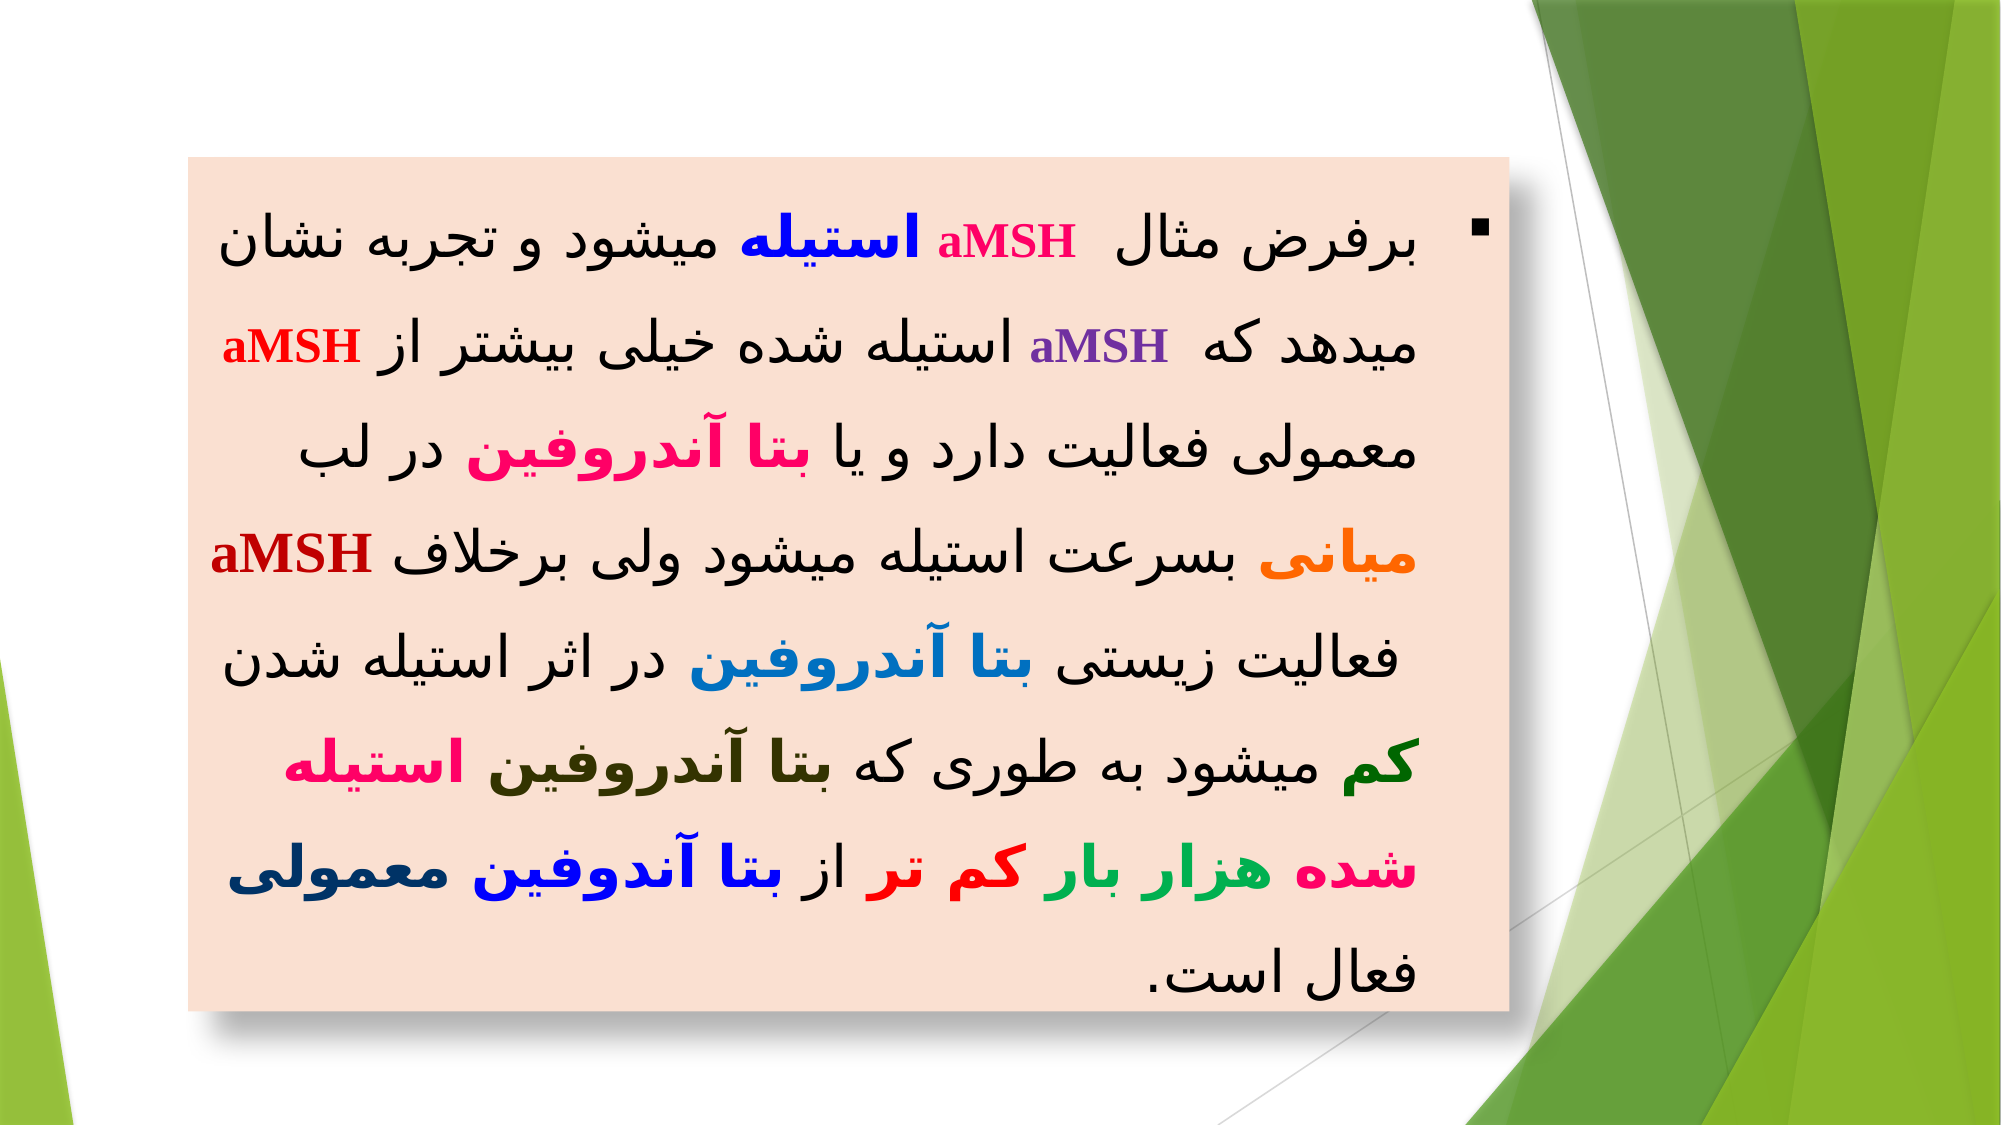

برفرض مثال  aMSH استیله میشود و تجربه نشان میدهد که  aMSH استیله شده خیلی بیشتر از aMSH معمولی فعالیت دارد و یا بتا آندروفین در لب میانی بسرعت استیله میشود ولی برخلاف aMSH  فعالیت زیستی بتا آندروفین در اثر استیله شدن کم میشود به طوری که بتا آندروفین استیله شده هزار بار کم تر از بتا آندوفین معمولی فعال است.